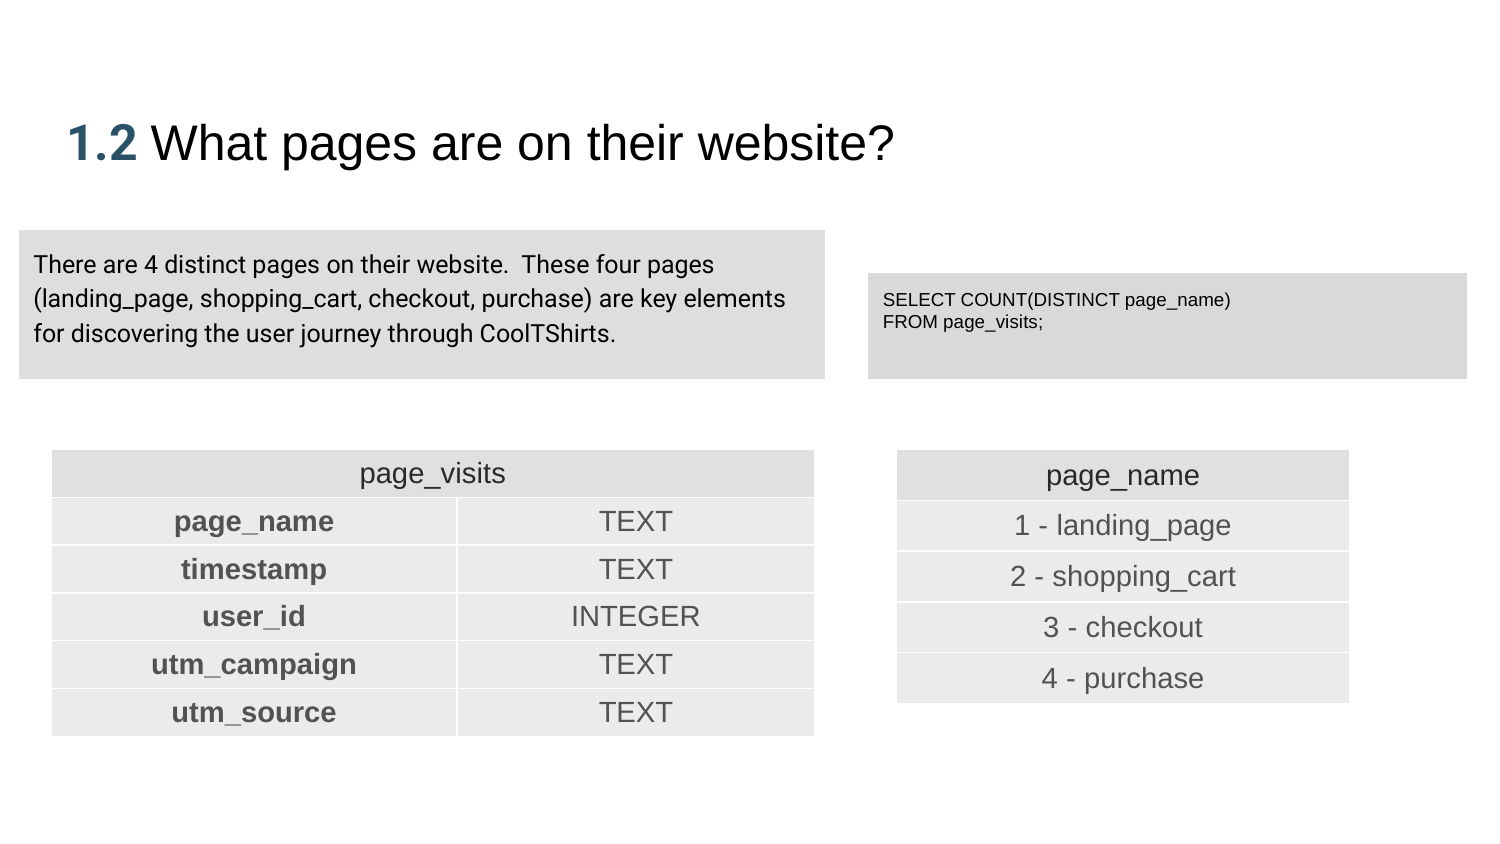

1.2 What pages are on their website?
There are 4 distinct pages on their website.  These four pages (landing_page, shopping_cart, checkout, purchase) are key elements for discovering the user journey through CoolTShirts.

SELECT COUNT(DISTINCT page_name)
FROM page_visits;

| page\_visits |  |
| --- | --- |
| page\_name | TEXT |
| timestamp | TEXT |
| user\_id | INTEGER |
| utm\_campaign | TEXT |
| utm\_source | TEXT |
| page\_name |
| --- |
| 1 - landing\_page |
| 2 - shopping\_cart |
| 3 - checkout |
| 4 - purchase |